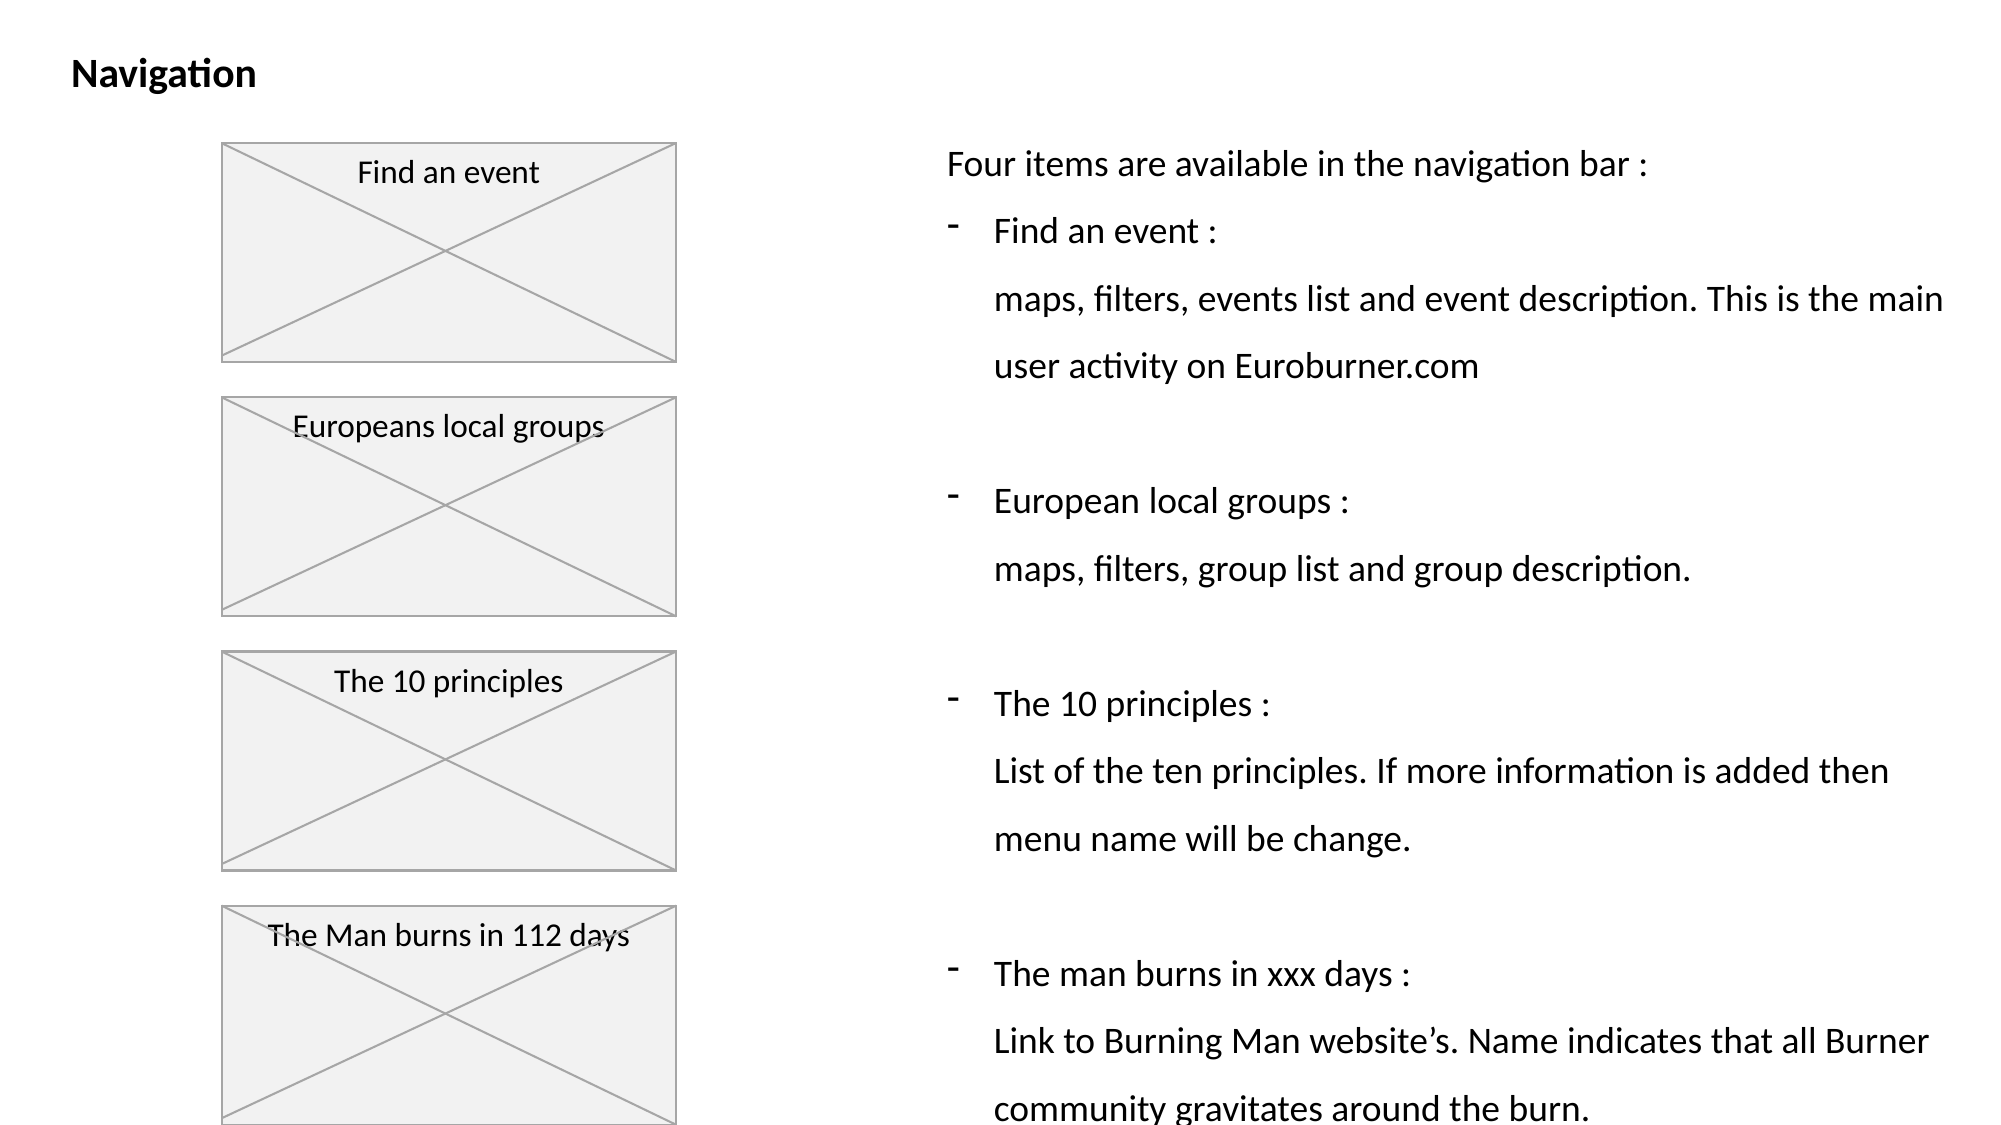

Navigation
Four items are available in the navigation bar :
Find an event :
maps, filters, events list and event description. This is the main user activity on Euroburner.com

European local groups :
maps, filters, group list and group description.

The 10 principles :
List of the ten principles. If more information is added then menu name will be change.

The man burns in xxx days :
Link to Burning Man website’s. Name indicates that all Burner community gravitates around the burn.
Find an event
Europeans local groups
The 10 principles
The Man burns in 112 days